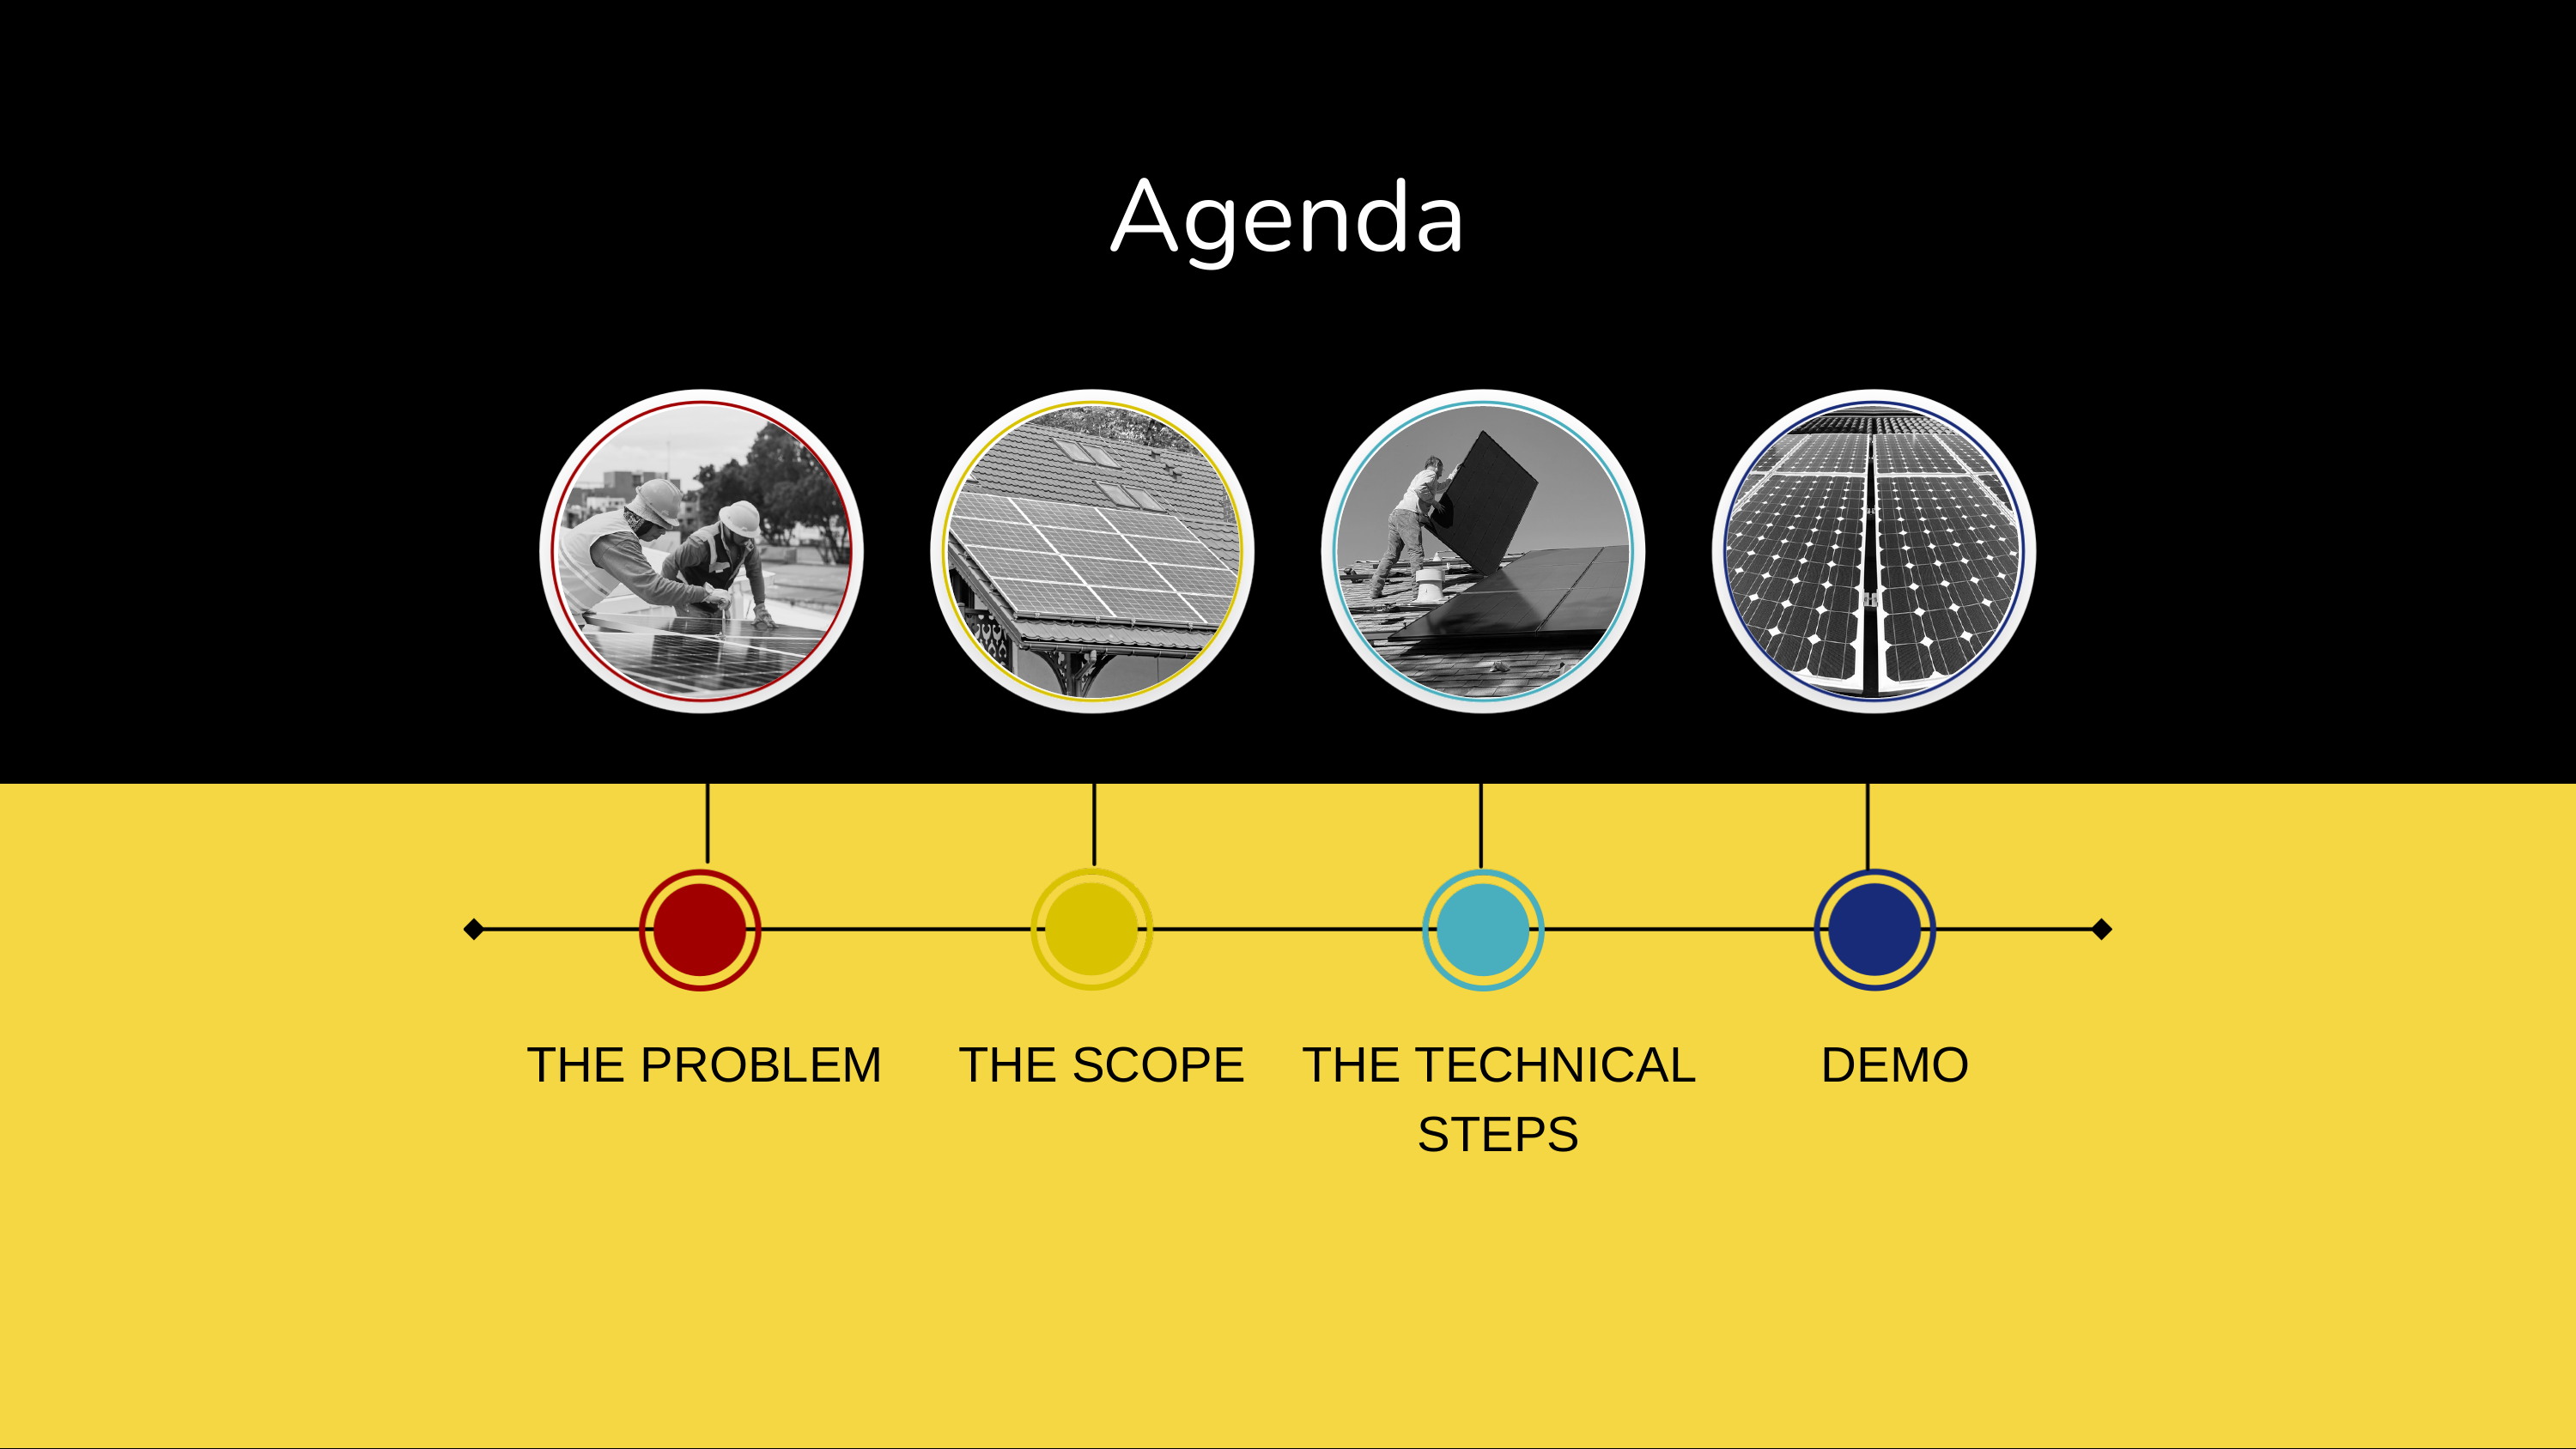

Agenda

THE PROBLEM
THE SCOPE
THE TECHNICAL STEPS
DEMO